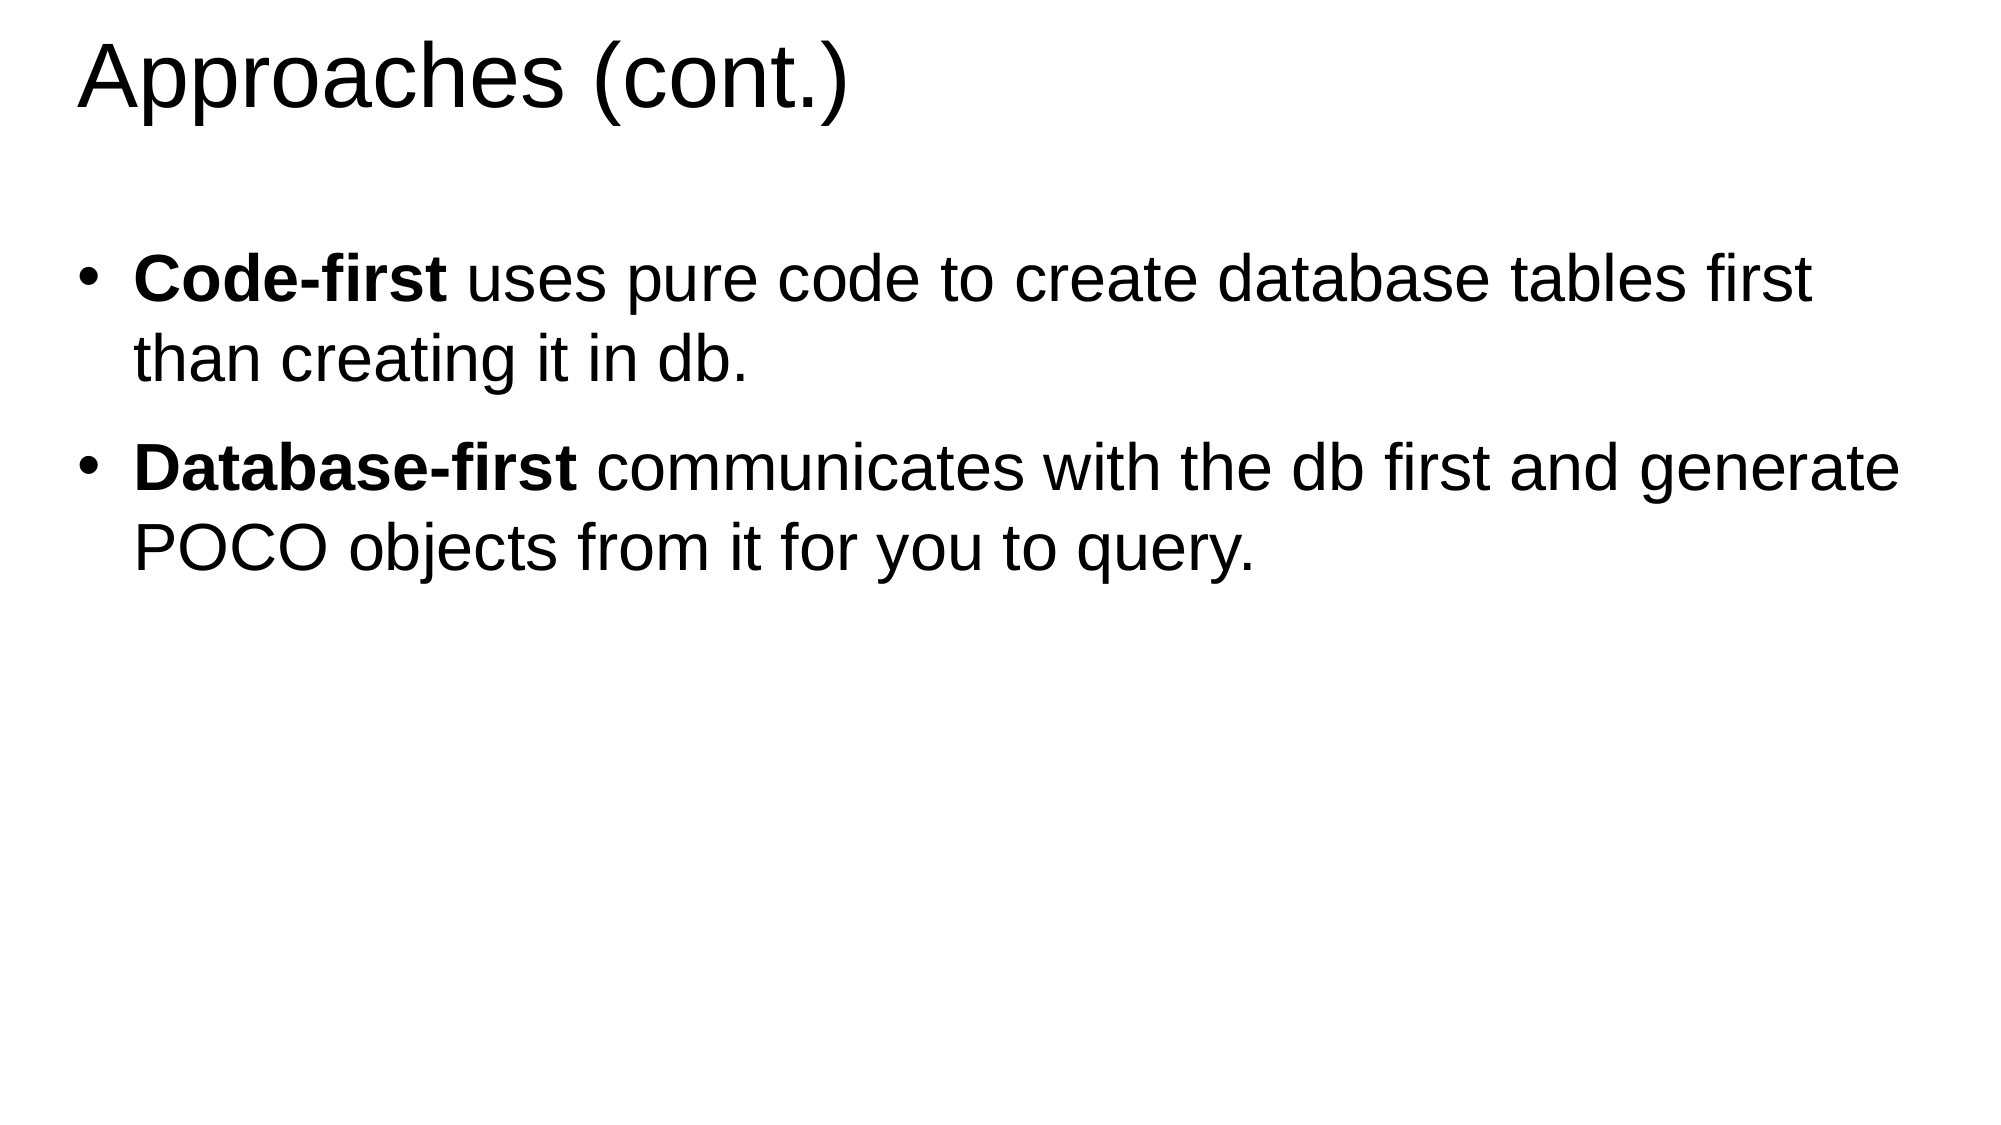

# Approaches (cont.)
Code-first uses pure code to create database tables first than creating it in db.
Database-first communicates with the db first and generate POCO objects from it for you to query.